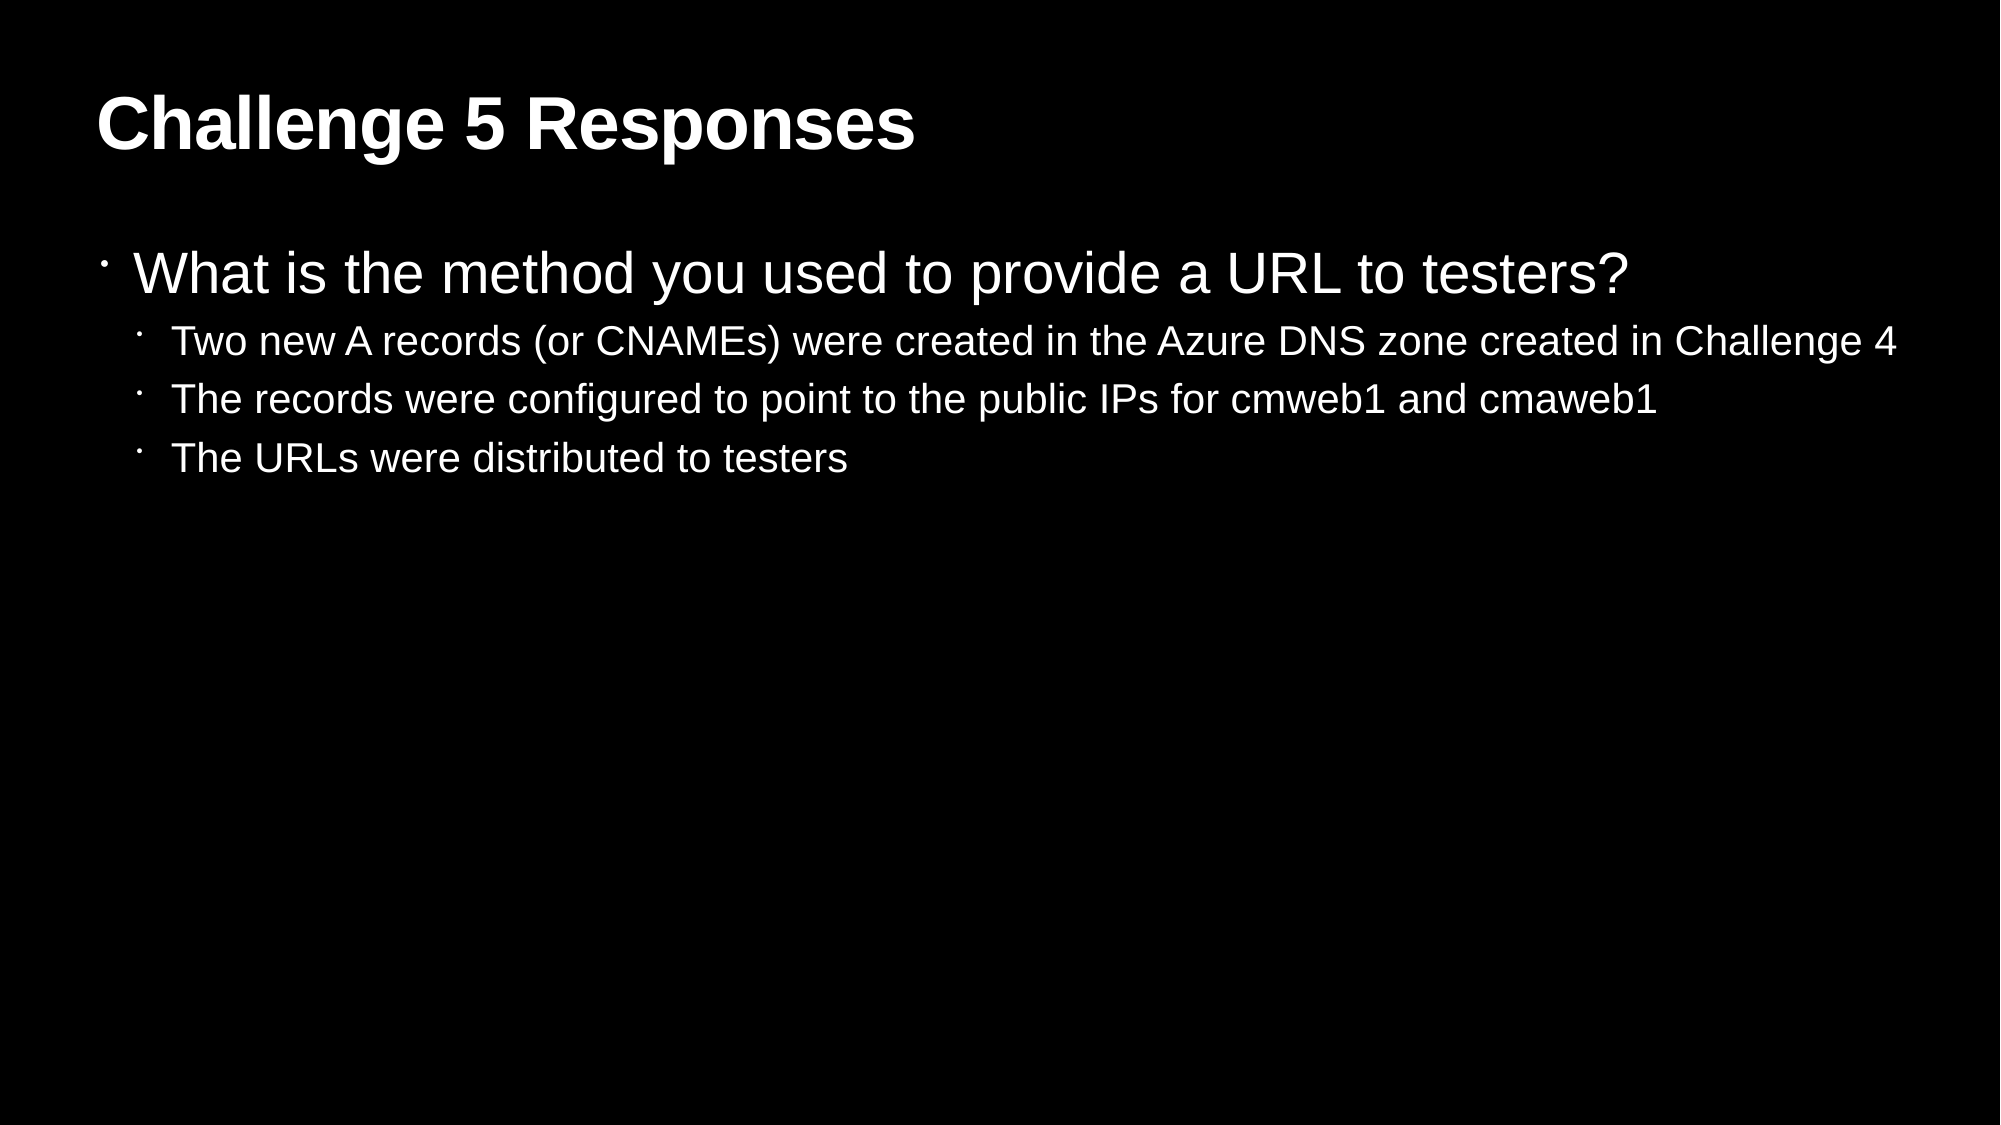

# Challenge 5 Responses
What is the method you used to provide a URL to testers?
Two new A records (or CNAMEs) were created in the Azure DNS zone created in Challenge 4
The records were configured to point to the public IPs for cmweb1 and cmaweb1
The URLs were distributed to testers